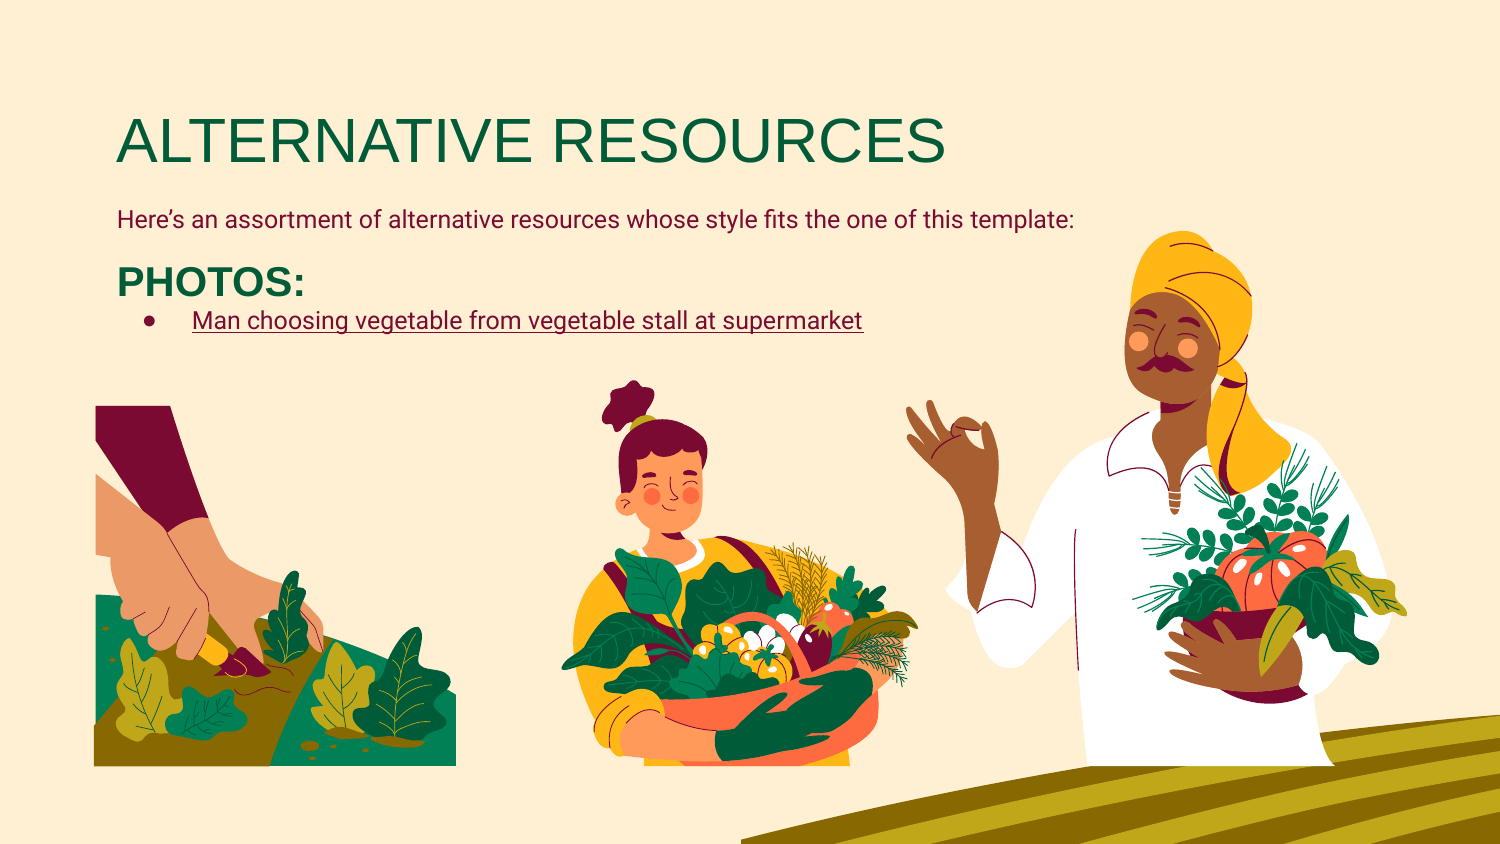

# ALTERNATIVE RESOURCES
Here’s an assortment of alternative resources whose style fits the one of this template:
PHOTOS:
Man choosing vegetable from vegetable stall at supermarket